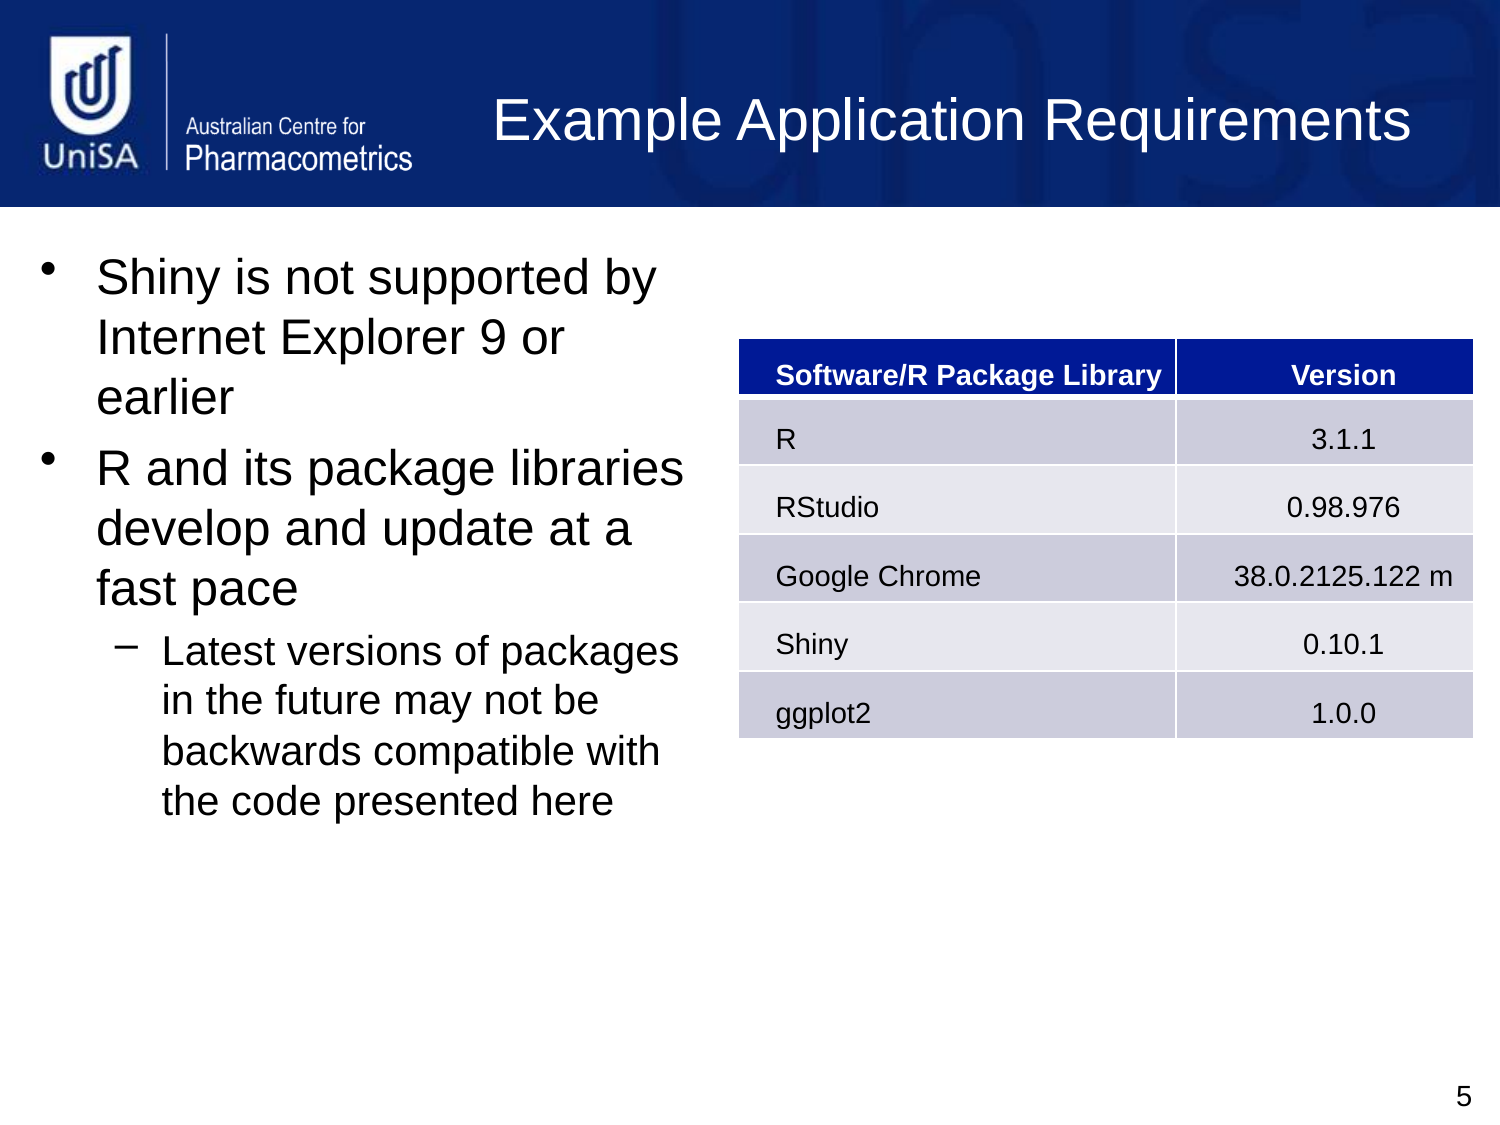

# Example Application Requirements
Shiny is not supported by Internet Explorer 9 or earlier
R and its package libraries develop and update at a fast pace
Latest versions of packages in the future may not be backwards compatible with the code presented here
| Software/R Package Library | Version |
| --- | --- |
| R | 3.1.1 |
| RStudio | 0.98.976 |
| Google Chrome | 38.0.2125.122 m |
| Shiny | 0.10.1 |
| ggplot2 | 1.0.0 |
5